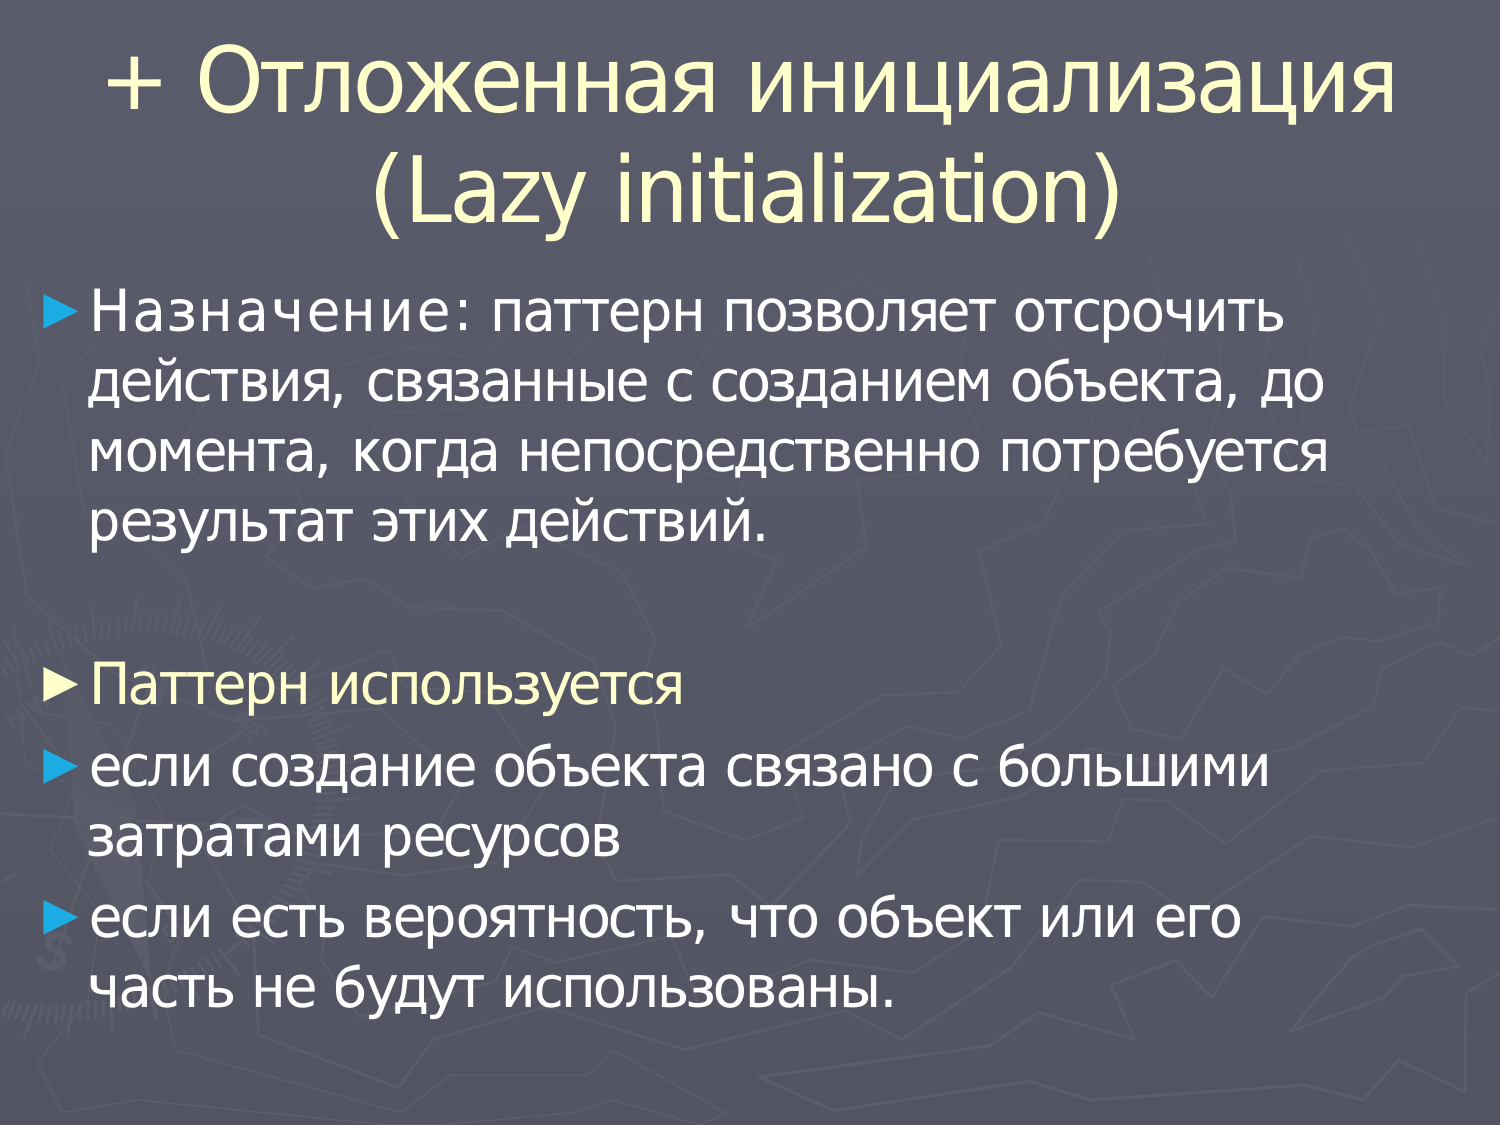

# + Отложенная инициализация (Lazy initialization)
Назначение: паттерн позволяет отсрочить действия, связанные с созданием объекта, до момента, когда непосредственно потребуется результат этих действий.

Паттерн используется
если создание объекта связано с большими затратами ресурсов
если есть вероятность, что объект или его часть не будут использованы.